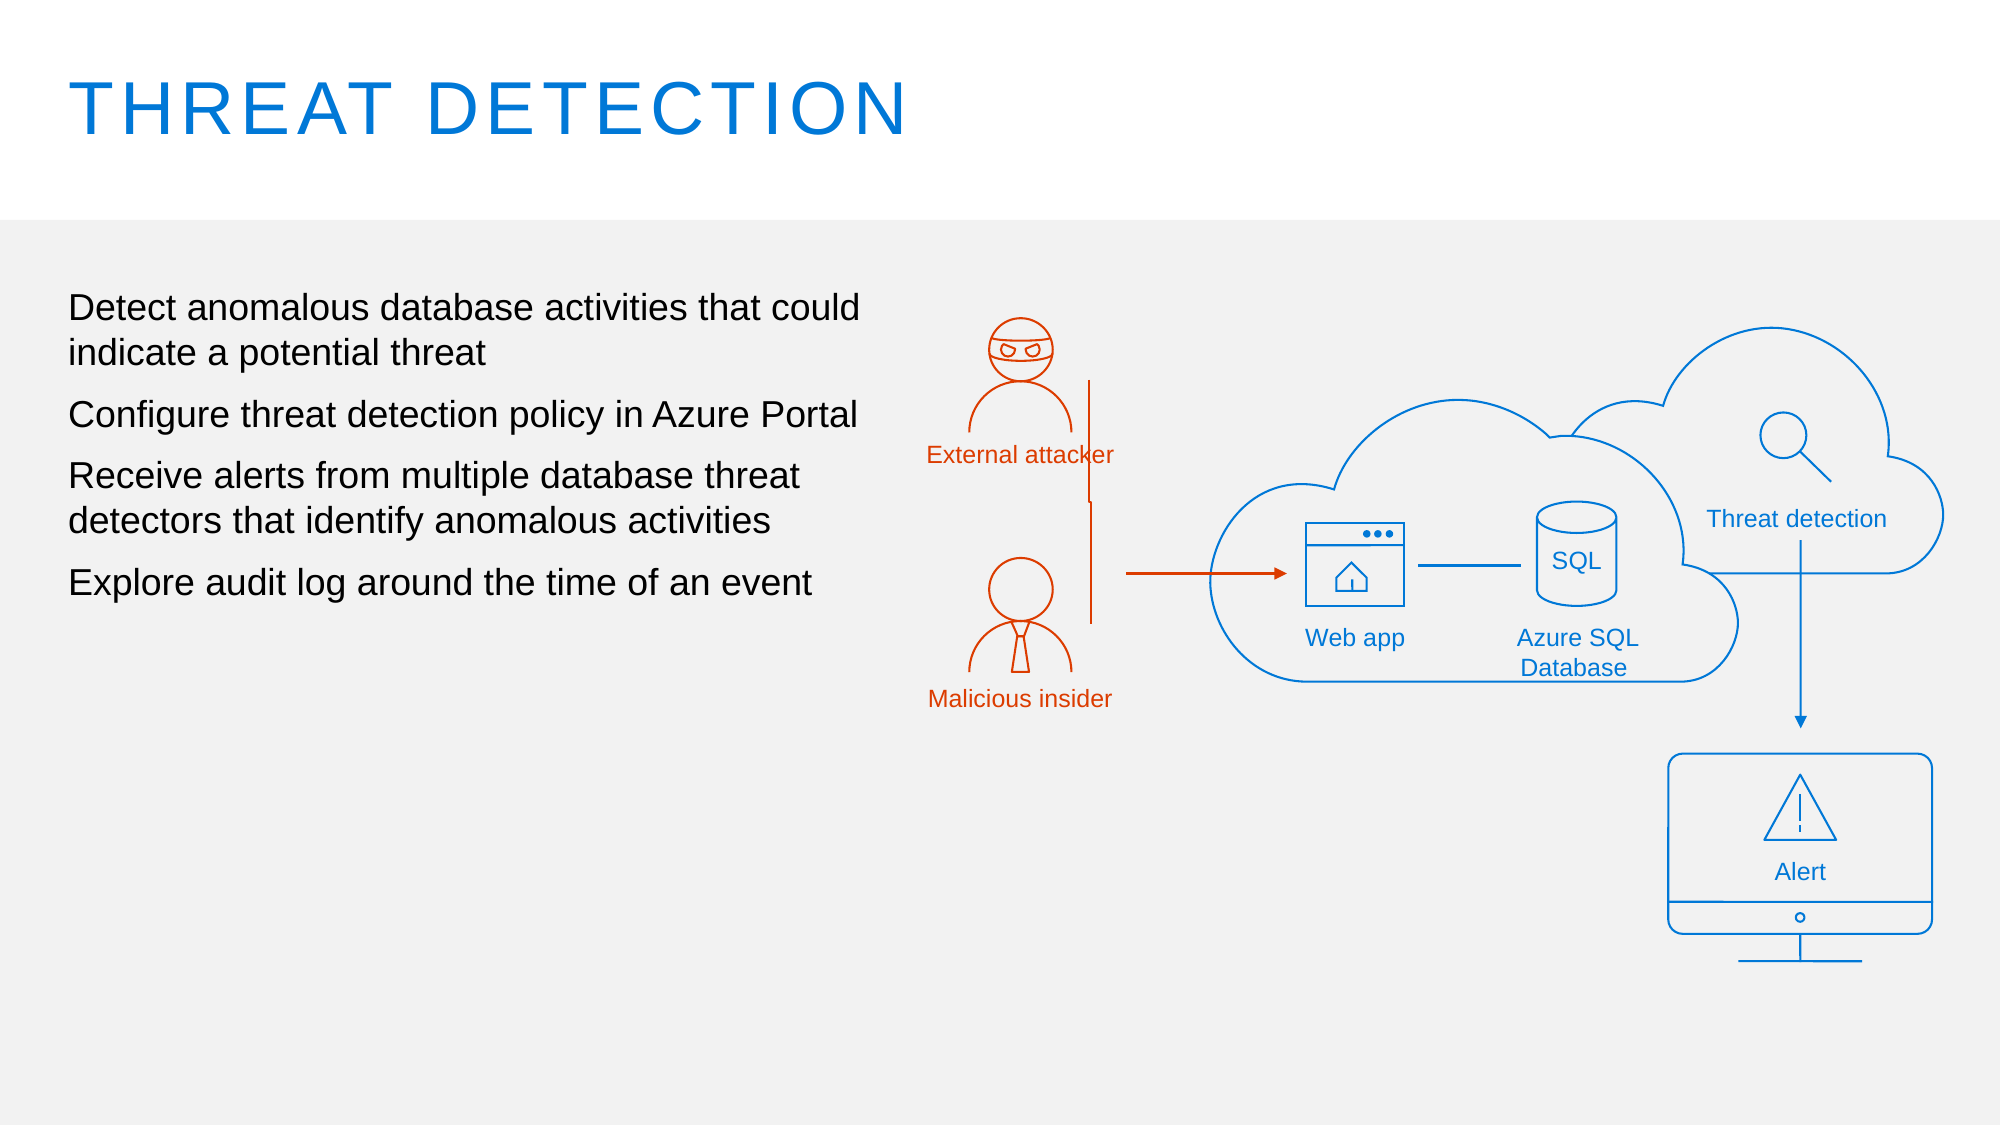

# Threat detection
Detect anomalous database activities that could indicate a potential threat
Configure threat detection policy in Azure Portal
Receive alerts from multiple database threat detectors that identify anomalous activities
Explore audit log around the time of an event

External attacker
Threat detection
SQL

Web app
Azure SQL Database
Malicious insider

Alert